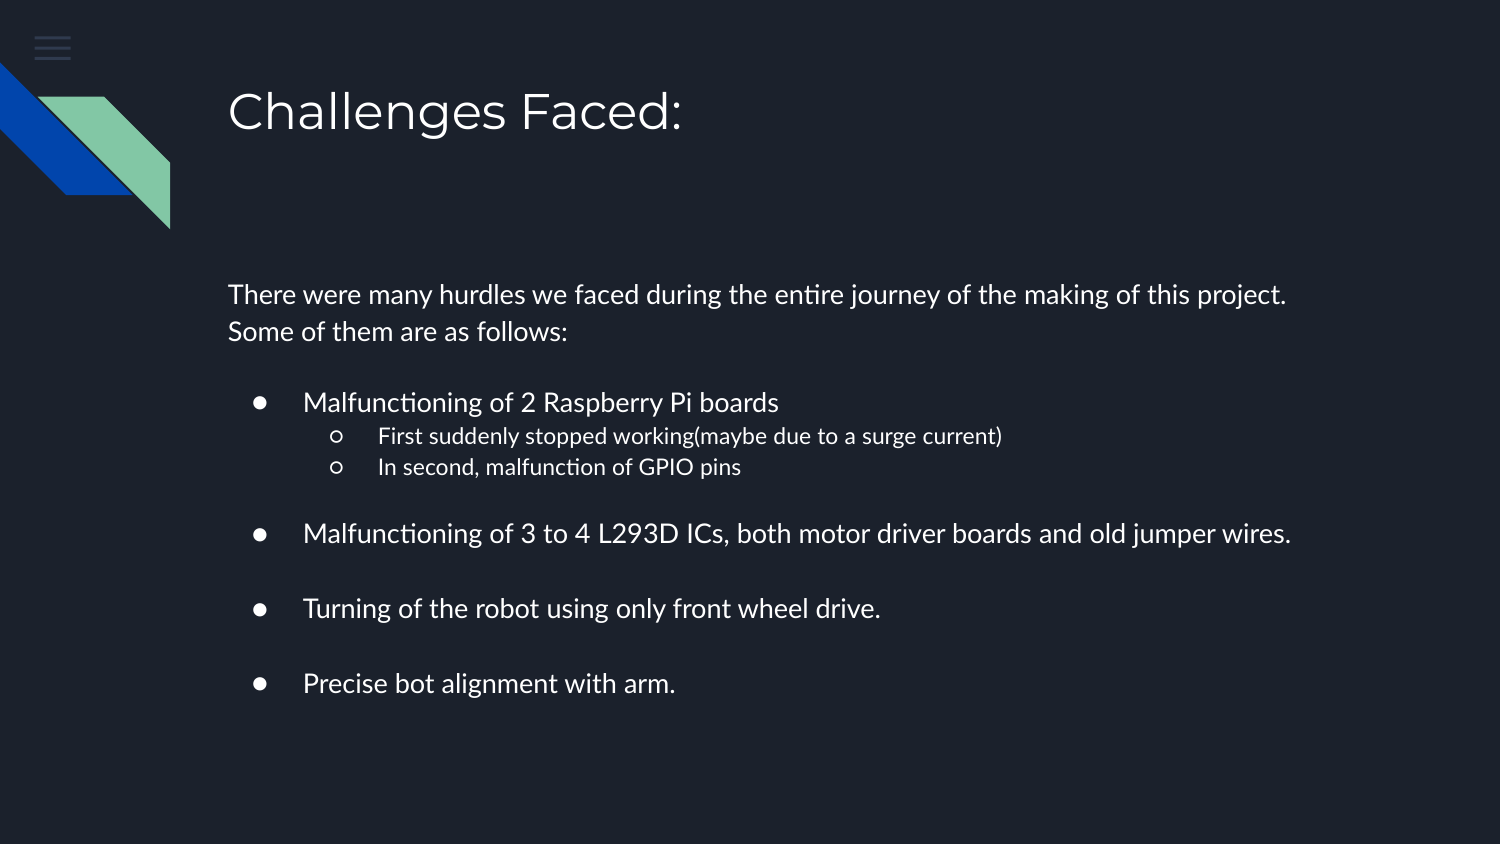

# Challenges Faced:
There were many hurdles we faced during the entire journey of the making of this project. Some of them are as follows:
Malfunctioning of 2 Raspberry Pi boards
First suddenly stopped working(maybe due to a surge current)
In second, malfunction of GPIO pins
Malfunctioning of 3 to 4 L293D ICs, both motor driver boards and old jumper wires.
Turning of the robot using only front wheel drive.
Precise bot alignment with arm.